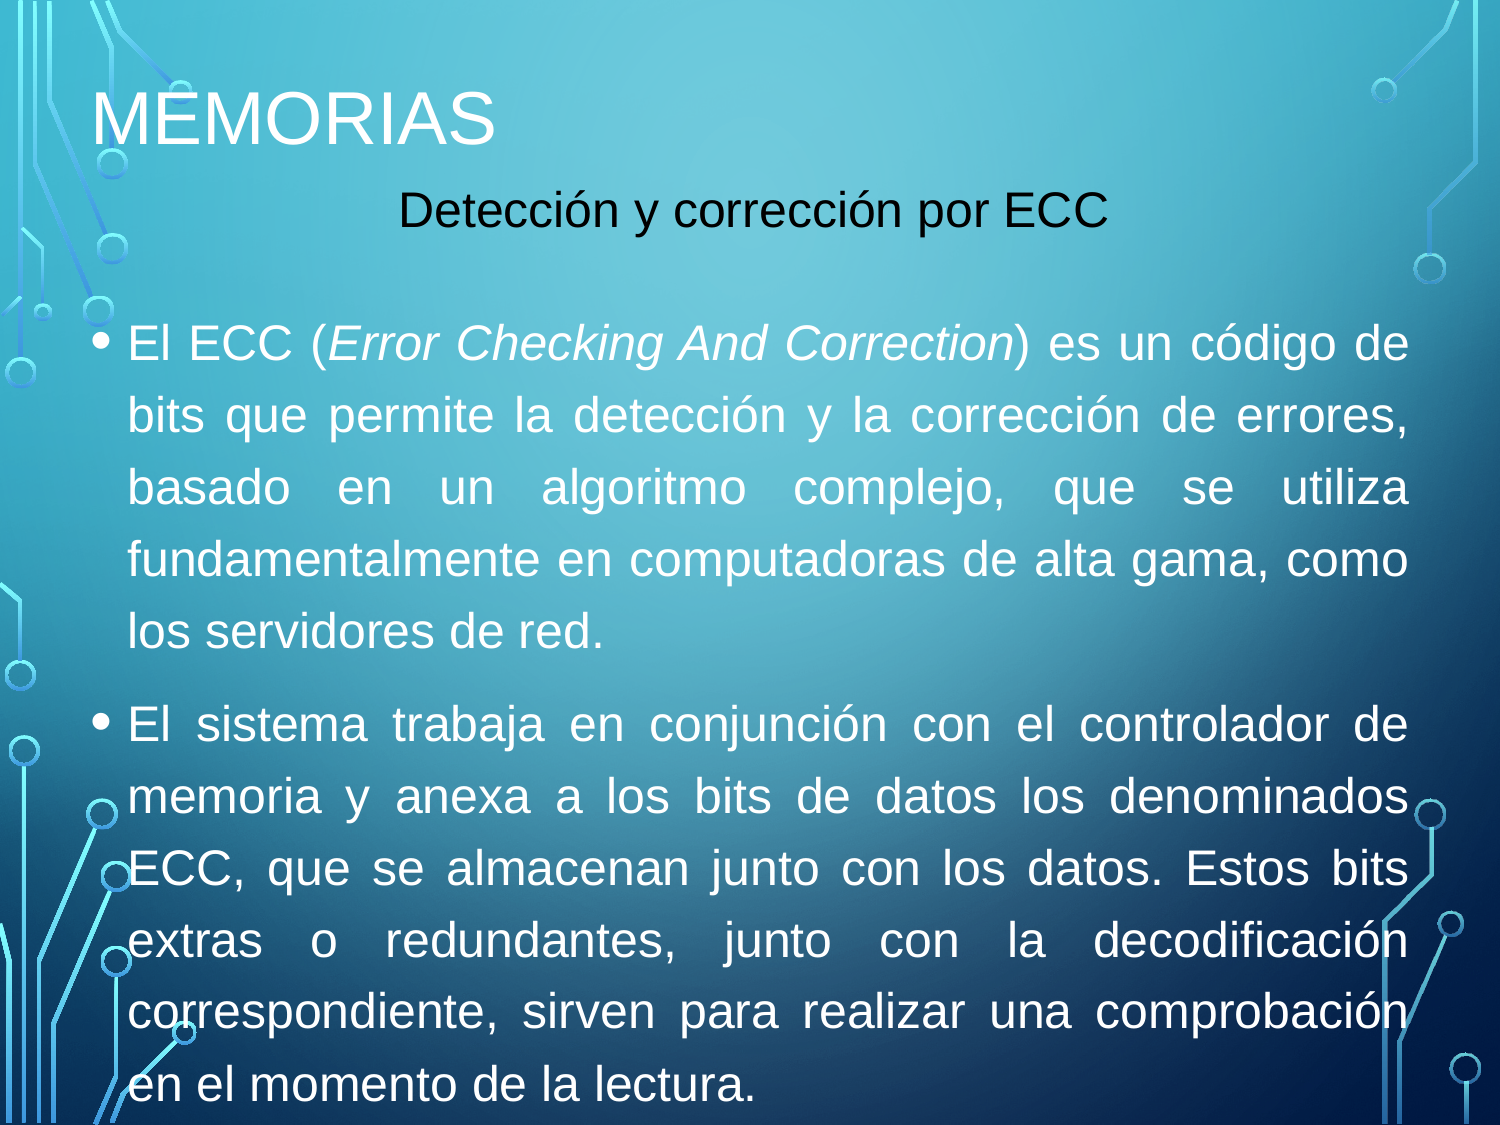

# Memorias
Detección y corrección por ECC
El ECC (Error Checking And Correction) es un código de bits que permite la detección y la corrección de errores, basado en un algoritmo complejo, que se utiliza fundamentalmente en computadoras de alta gama, como los servidores de red.
El sistema trabaja en conjunción con el controlador de memoria y anexa a los bits de datos los denominados ECC, que se almacenan junto con los datos. Estos bits extras o redundantes, junto con la decodificación correspondiente, sirven para realizar una comprobación en el momento de la lectura.